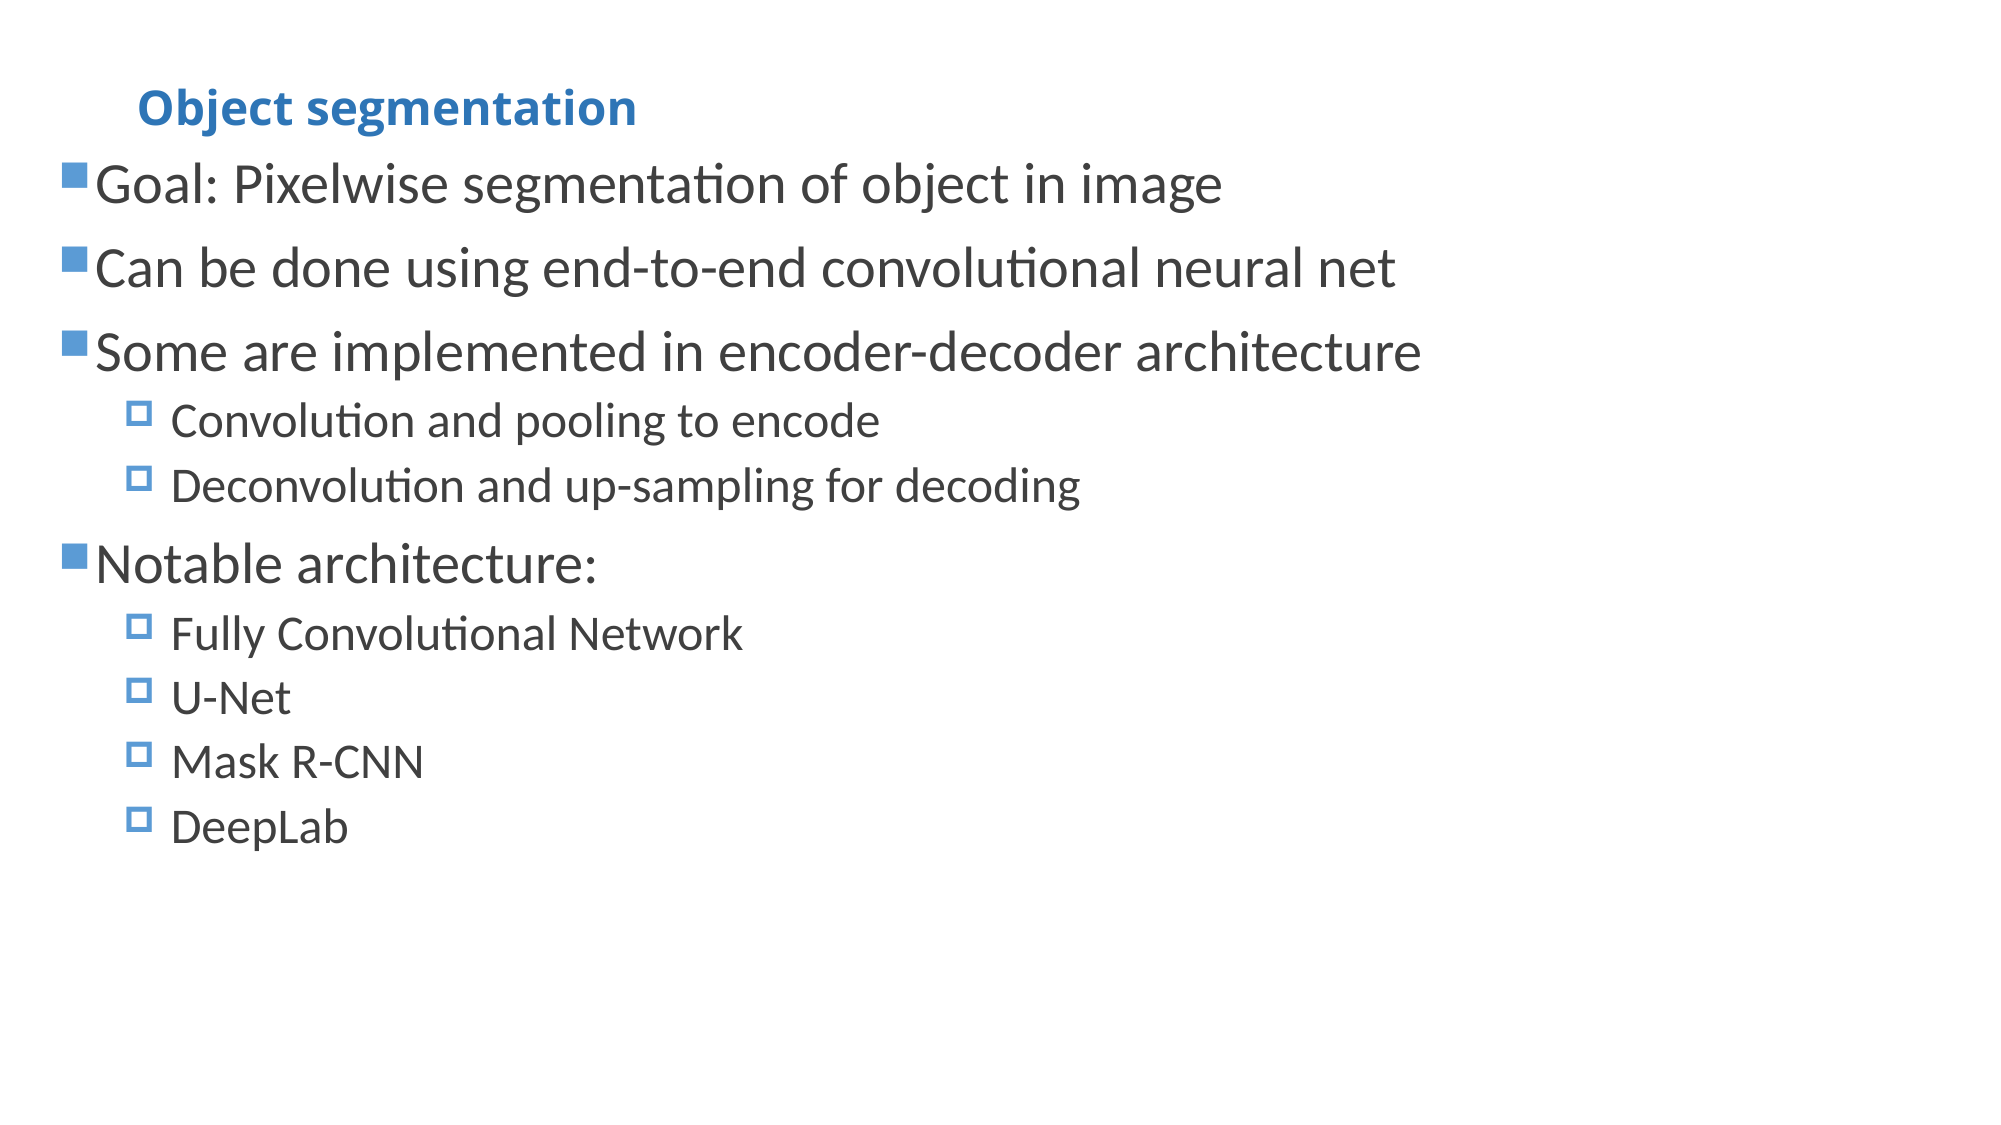

# Object segmentation
Goal: Pixelwise segmentation of object in image
Can be done using end-to-end convolutional neural net
Some are implemented in encoder-decoder architecture
Convolution and pooling to encode
Deconvolution and up-sampling for decoding
Notable architecture:
Fully Convolutional Network
U-Net
Mask R-CNN
DeepLab